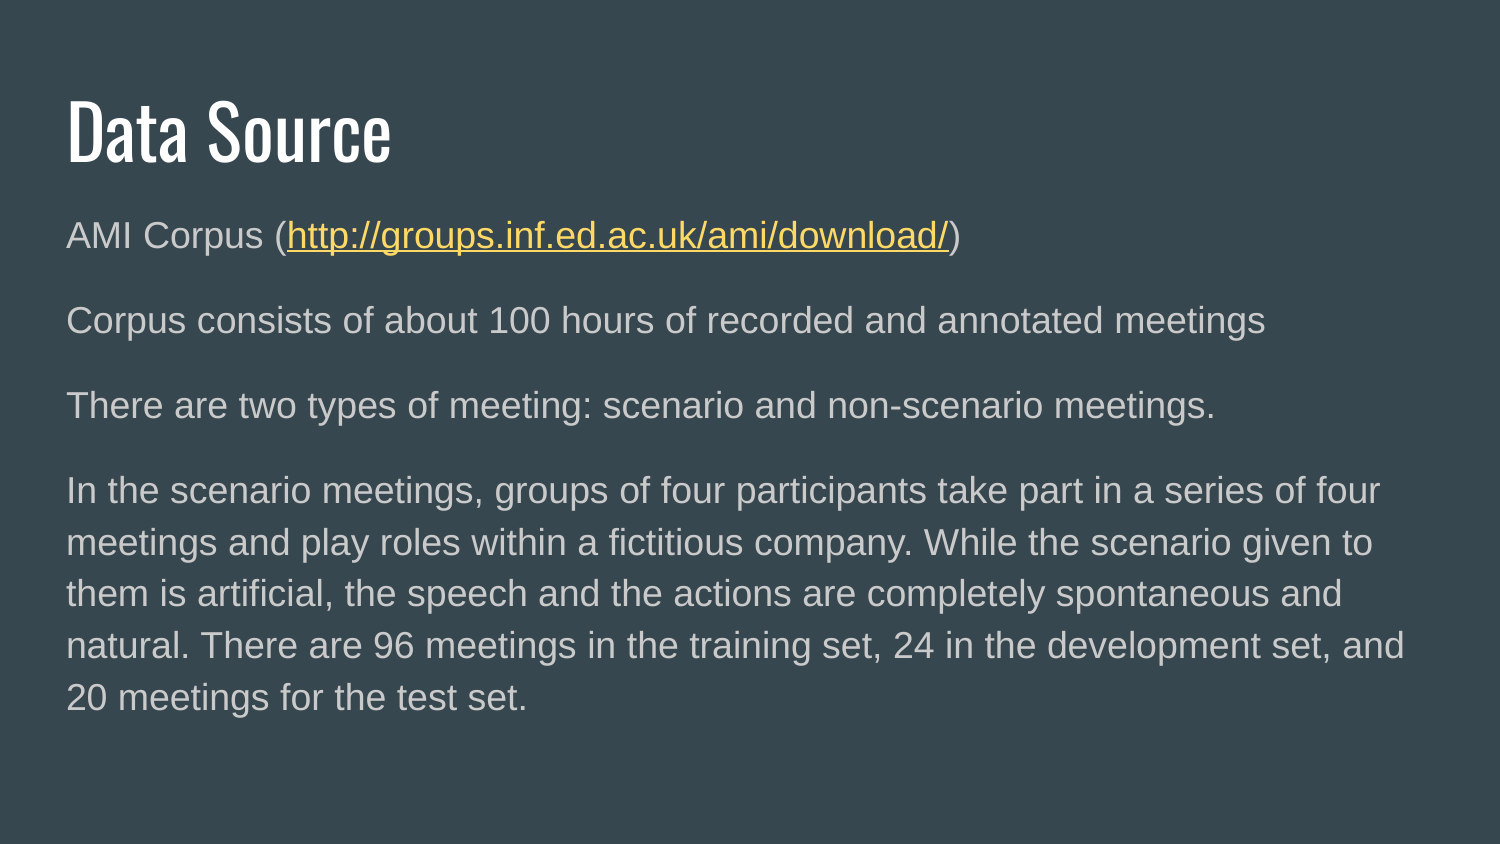

# Data Source
AMI Corpus (http://groups.inf.ed.ac.uk/ami/download/)
Corpus consists of about 100 hours of recorded and annotated meetings
There are two types of meeting: scenario and non-scenario meetings.
In the scenario meetings, groups of four participants take part in a series of four meetings and play roles within a fictitious company. While the scenario given to them is artificial, the speech and the actions are completely spontaneous and natural. There are 96 meetings in the training set, 24 in the development set, and 20 meetings for the test set.